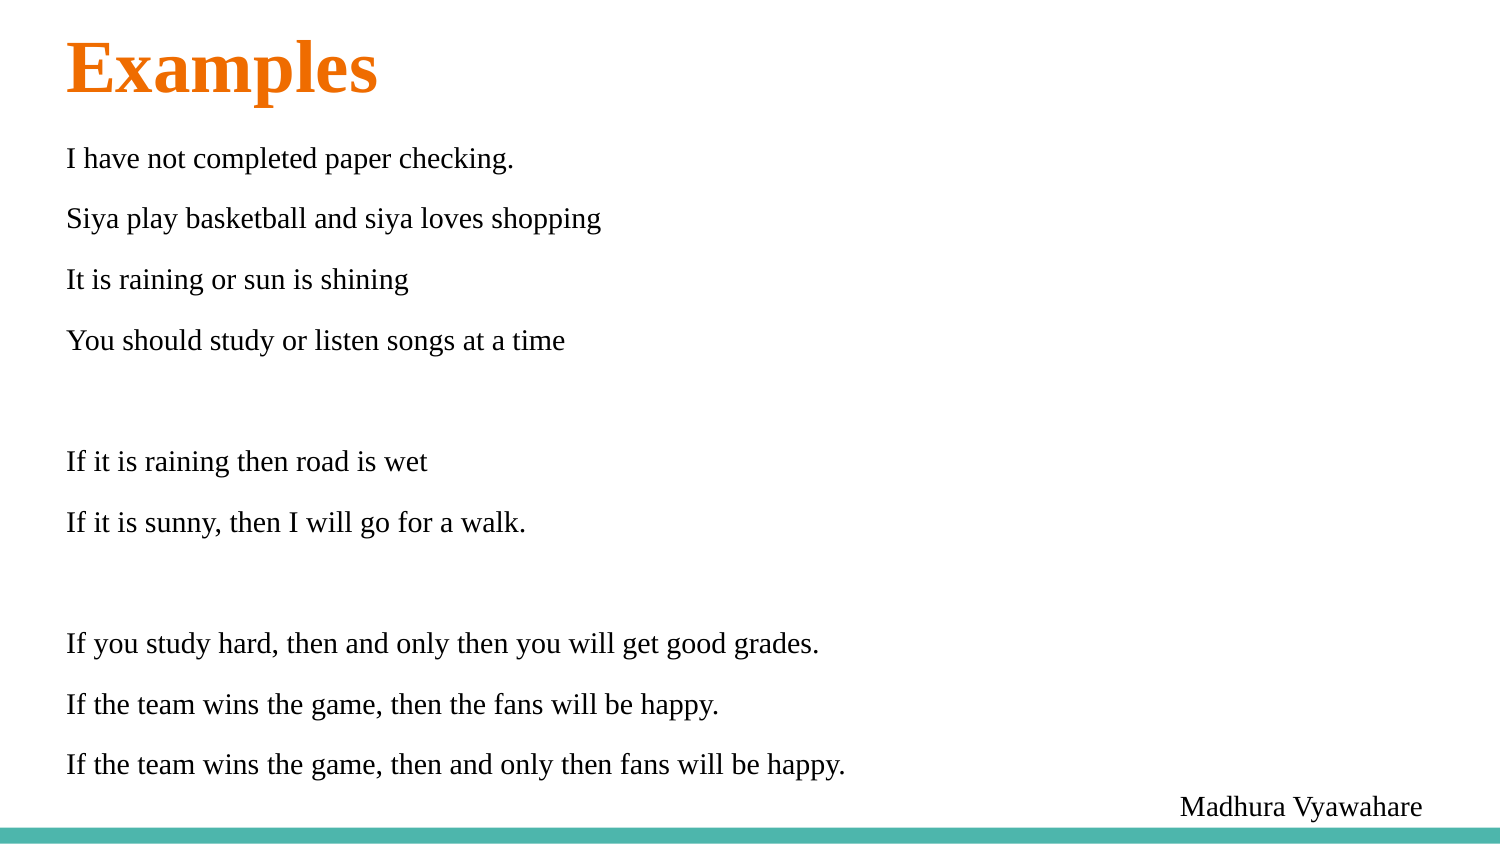

# Examples
I have not completed paper checking.
Siya play basketball and siya loves shopping
It is raining or sun is shining
You should study or listen songs at a time

If it is raining then road is wet
If it is sunny, then I will go for a walk.

If you study hard, then and only then you will get good grades.
If the team wins the game, then the fans will be happy.
If the team wins the game, then and only then fans will be happy.